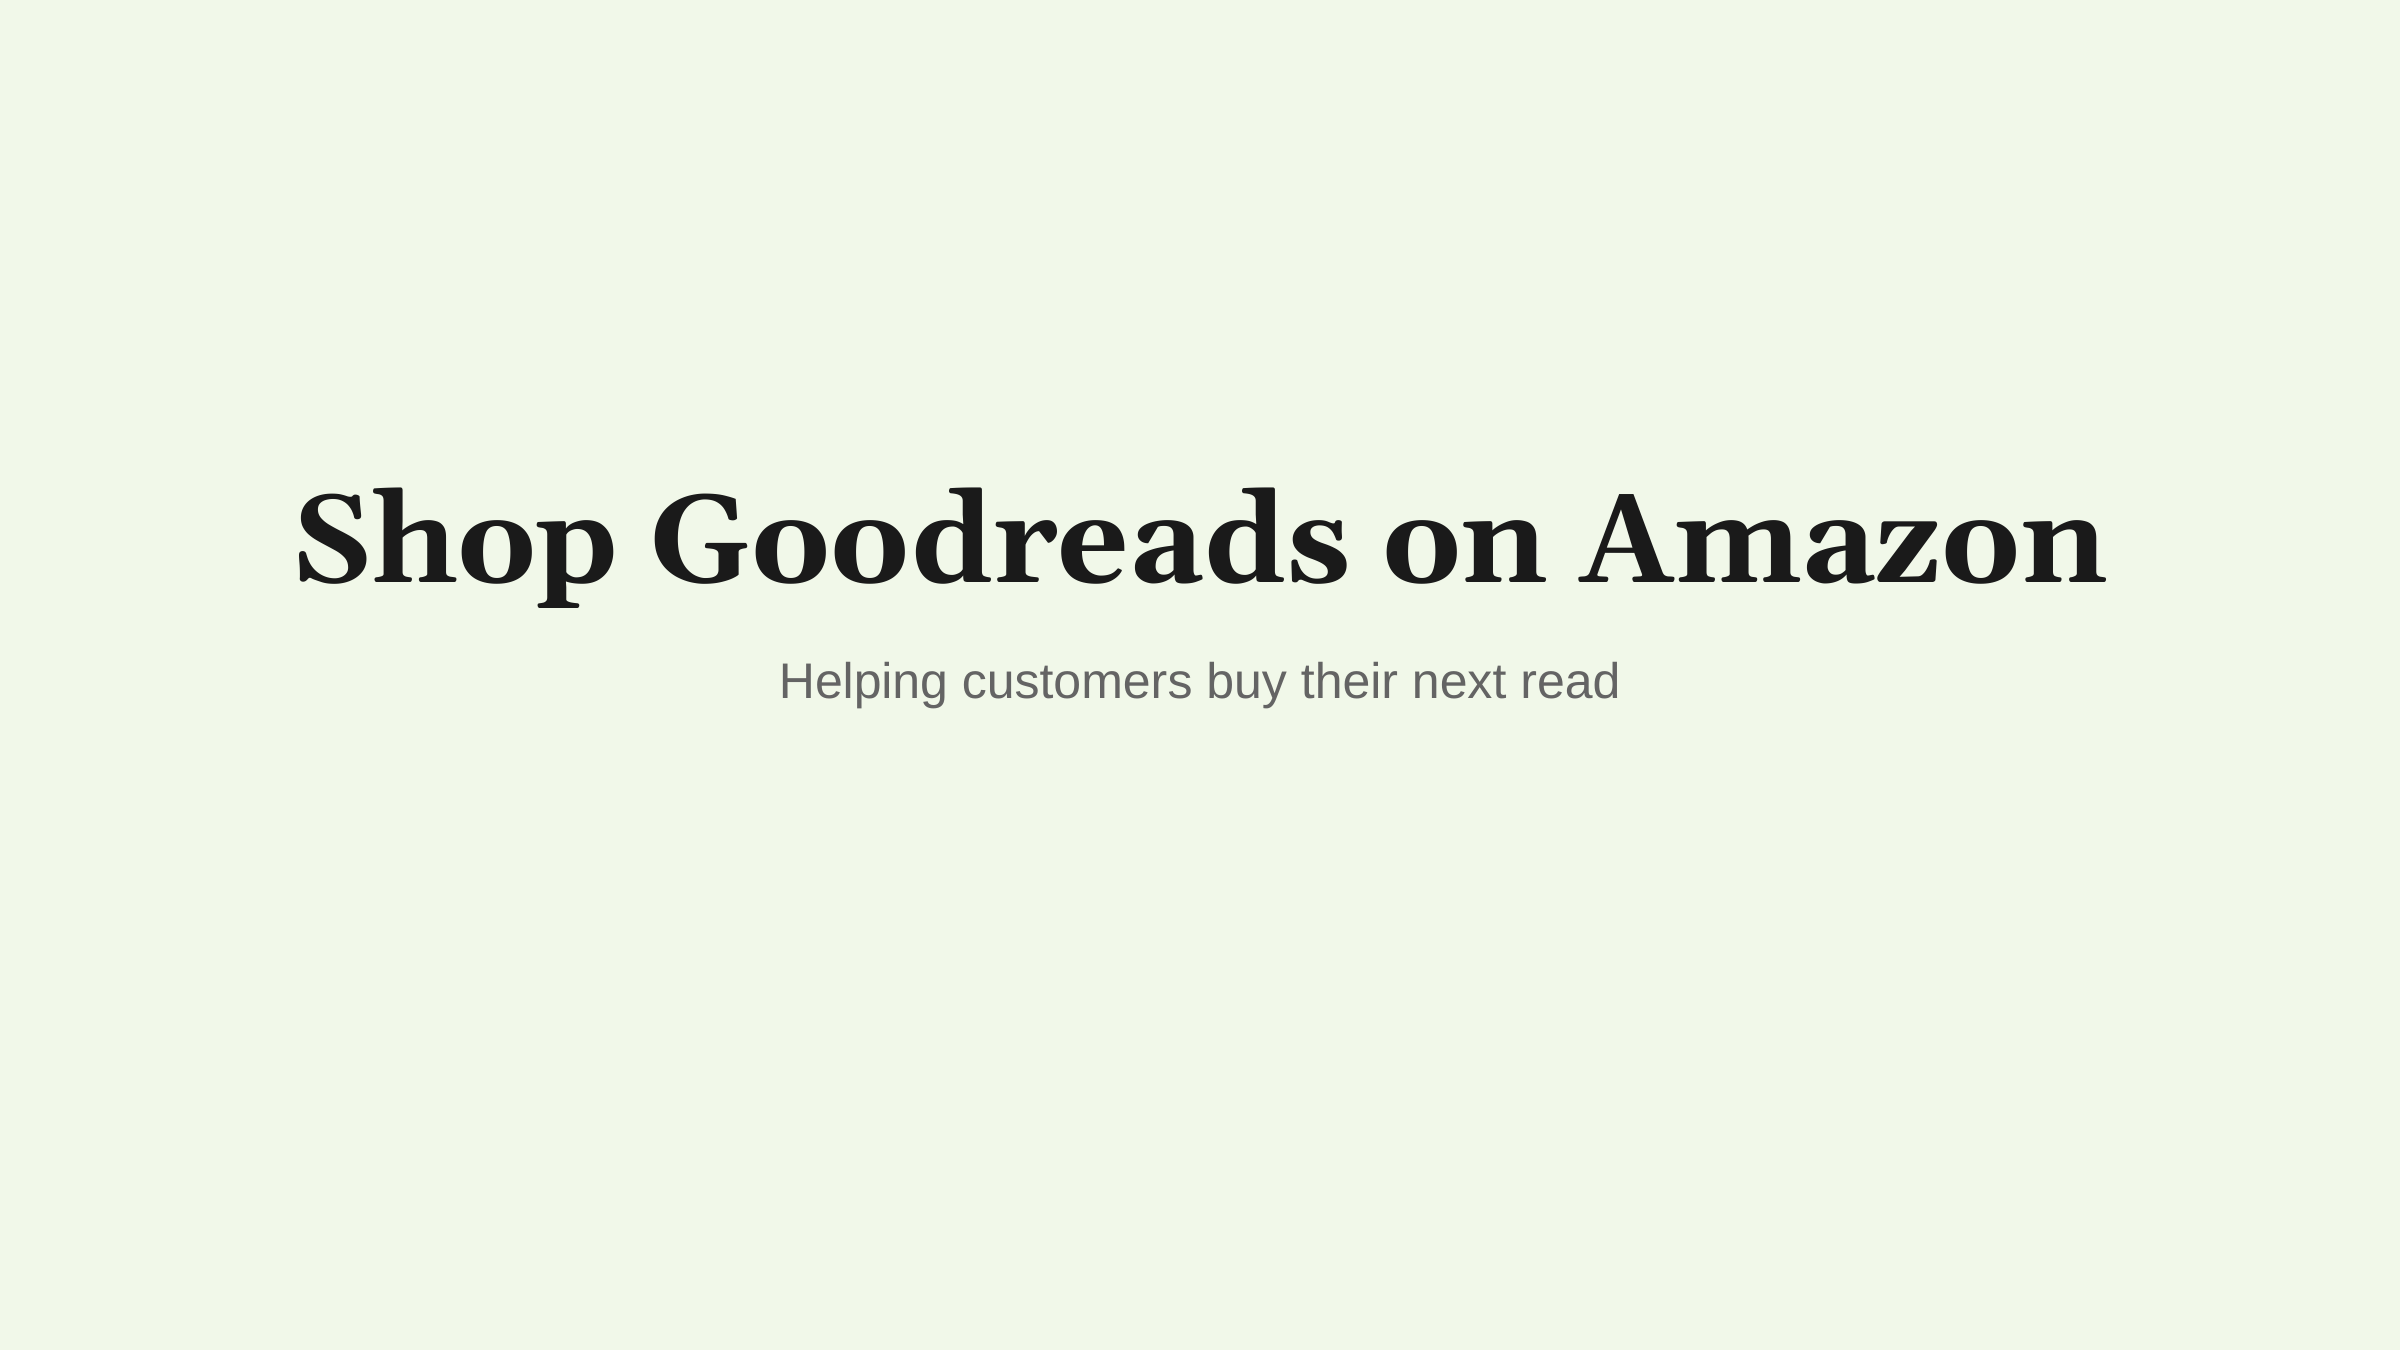

Shop Goodreads on Amazon
Helping customers buy their next read